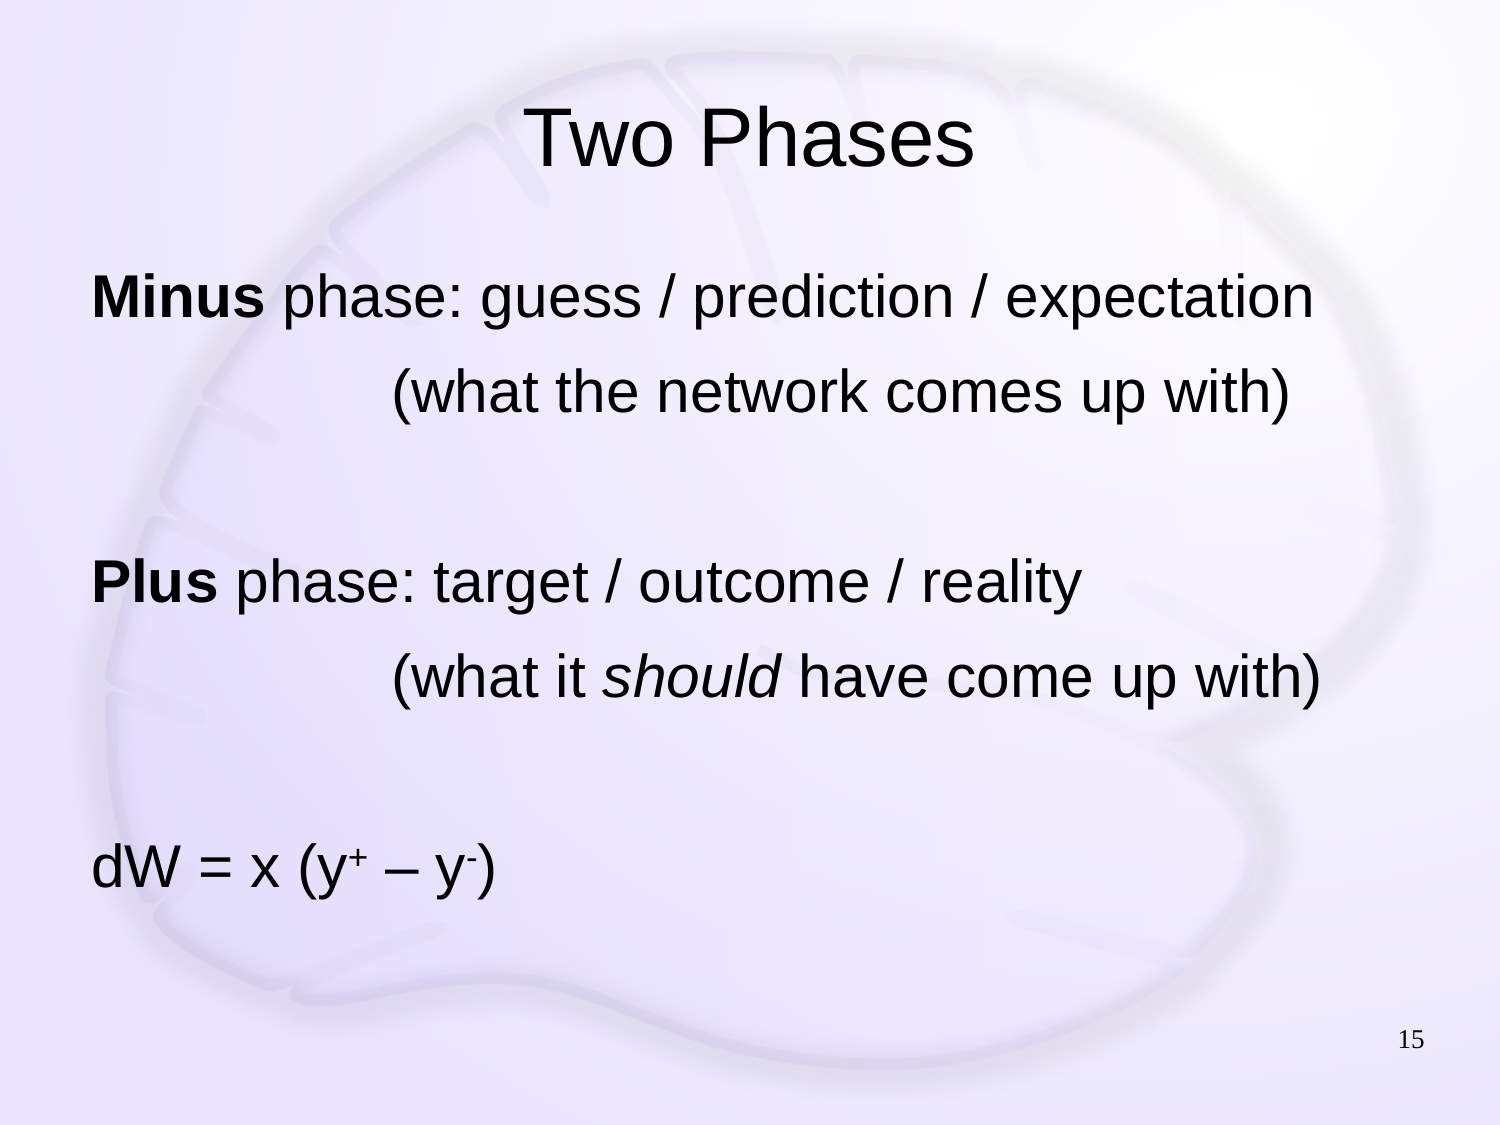

# Two Phases
Minus phase: guess / prediction / expectation
		(what the network comes up with)

Plus phase: target / outcome / reality
		(what it should have come up with)

dW = x (y+ – y-)
15